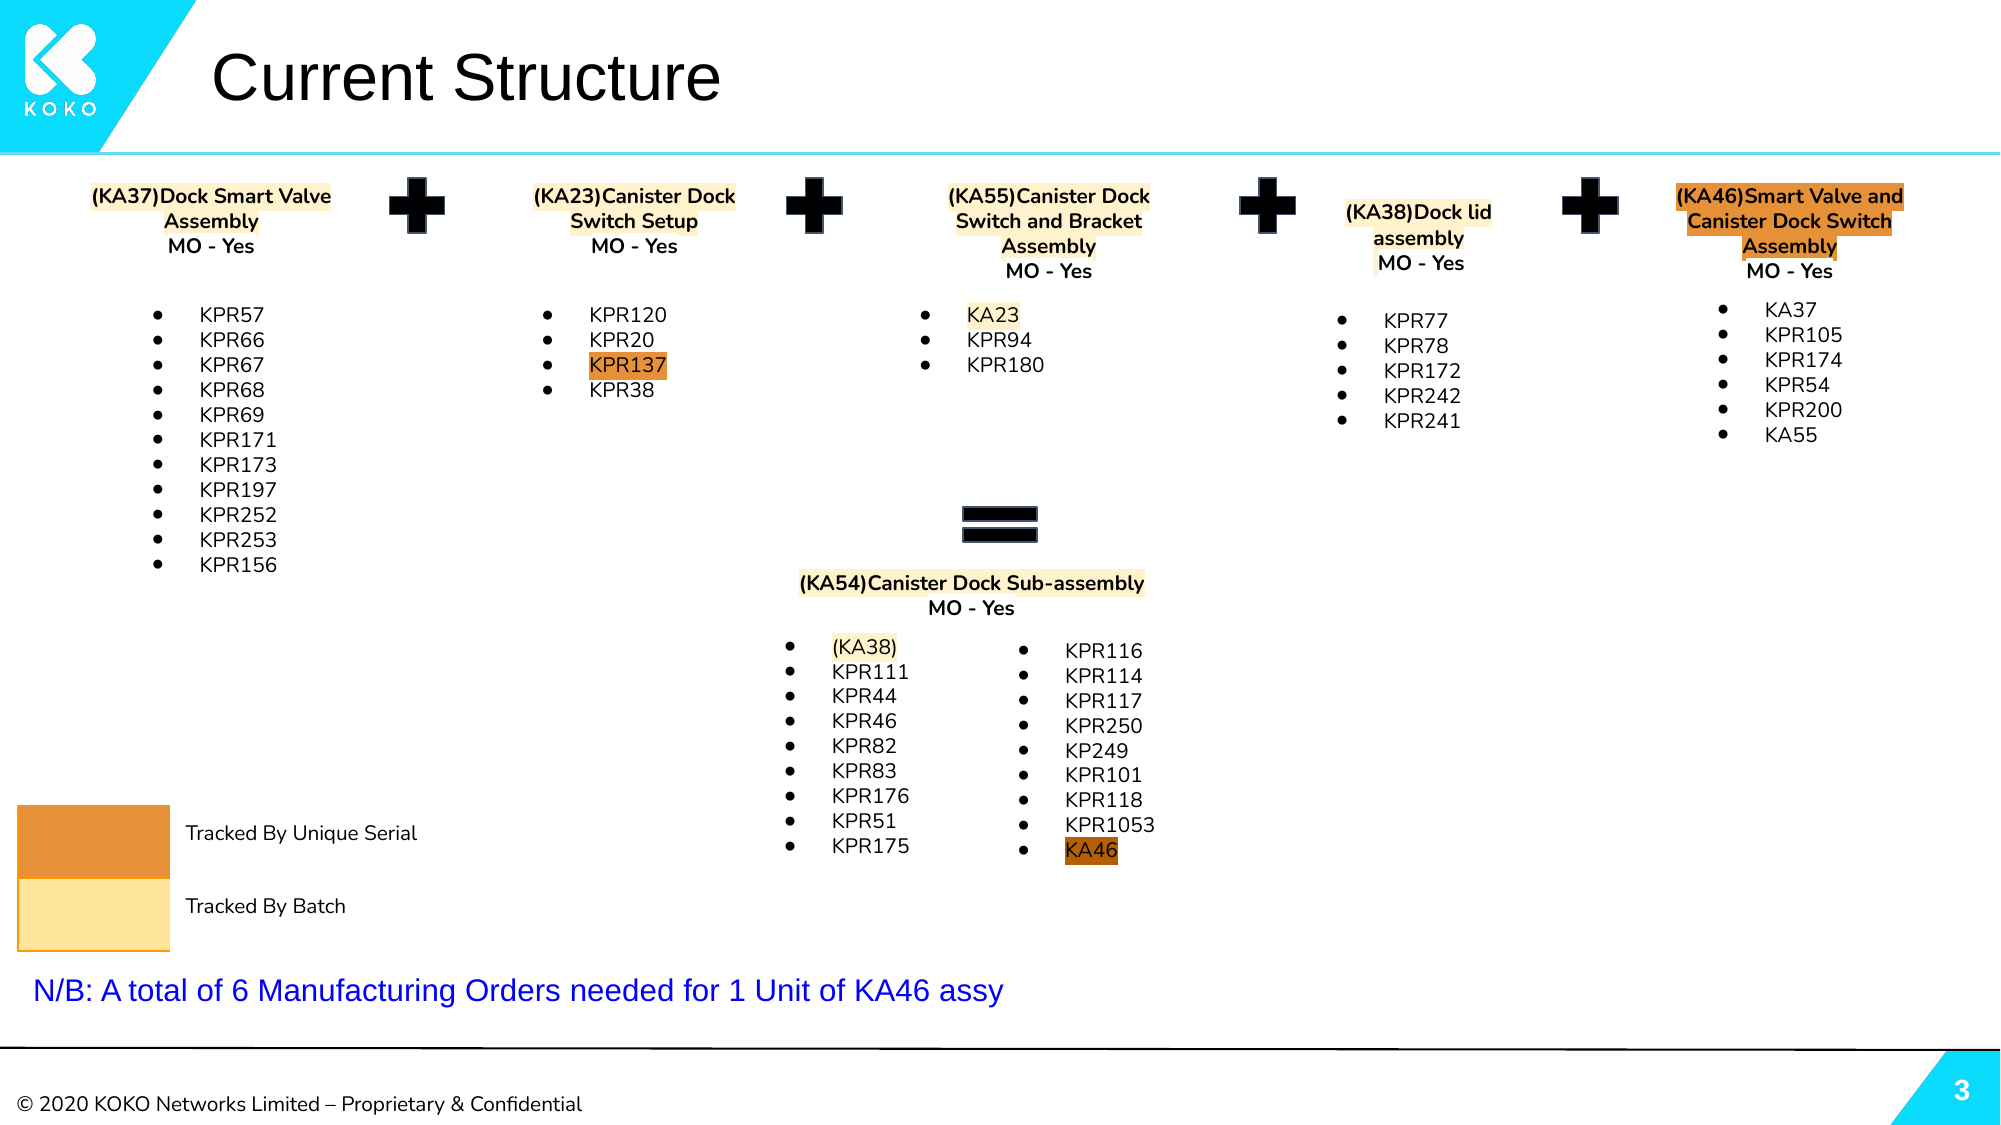

# Current Structure
(KA37)Dock Smart Valve Assembly
MO - Yes

(KA23)Canister Dock Switch Setup
MO - Yes

(KA55)Canister Dock Switch and Bracket Assembly
MO - Yes

(KA46)Smart Valve and Canister Dock Switch Assembly
MO - Yes
(KA38)Dock lid assembly
 MO - Yes
KA37
KPR105
KPR174
KPR54
KPR200
KA55

KPR57
KPR66
KPR67
KPR68
KPR69
KPR171
KPR173
KPR197
KPR252
KPR253
KPR156
KPR120
KPR20
KPR137
KPR38
KA23
KPR94
KPR180
KPR77
KPR78
KPR172
KPR242
KPR241

(KA54)Canister Dock Sub-assembly
MO - Yes
(KA38)
KPR111
KPR44
KPR46
KPR82
KPR83
KPR176
KPR51
KPR175
KPR116
KPR114
KPR117
KPR250
KP249
KPR101
KPR118
KPR1053
KA46
Tracked By Unique Serial

Tracked By Batch

N/B: A total of 6 Manufacturing Orders needed for 1 Unit of KA46 assy

3